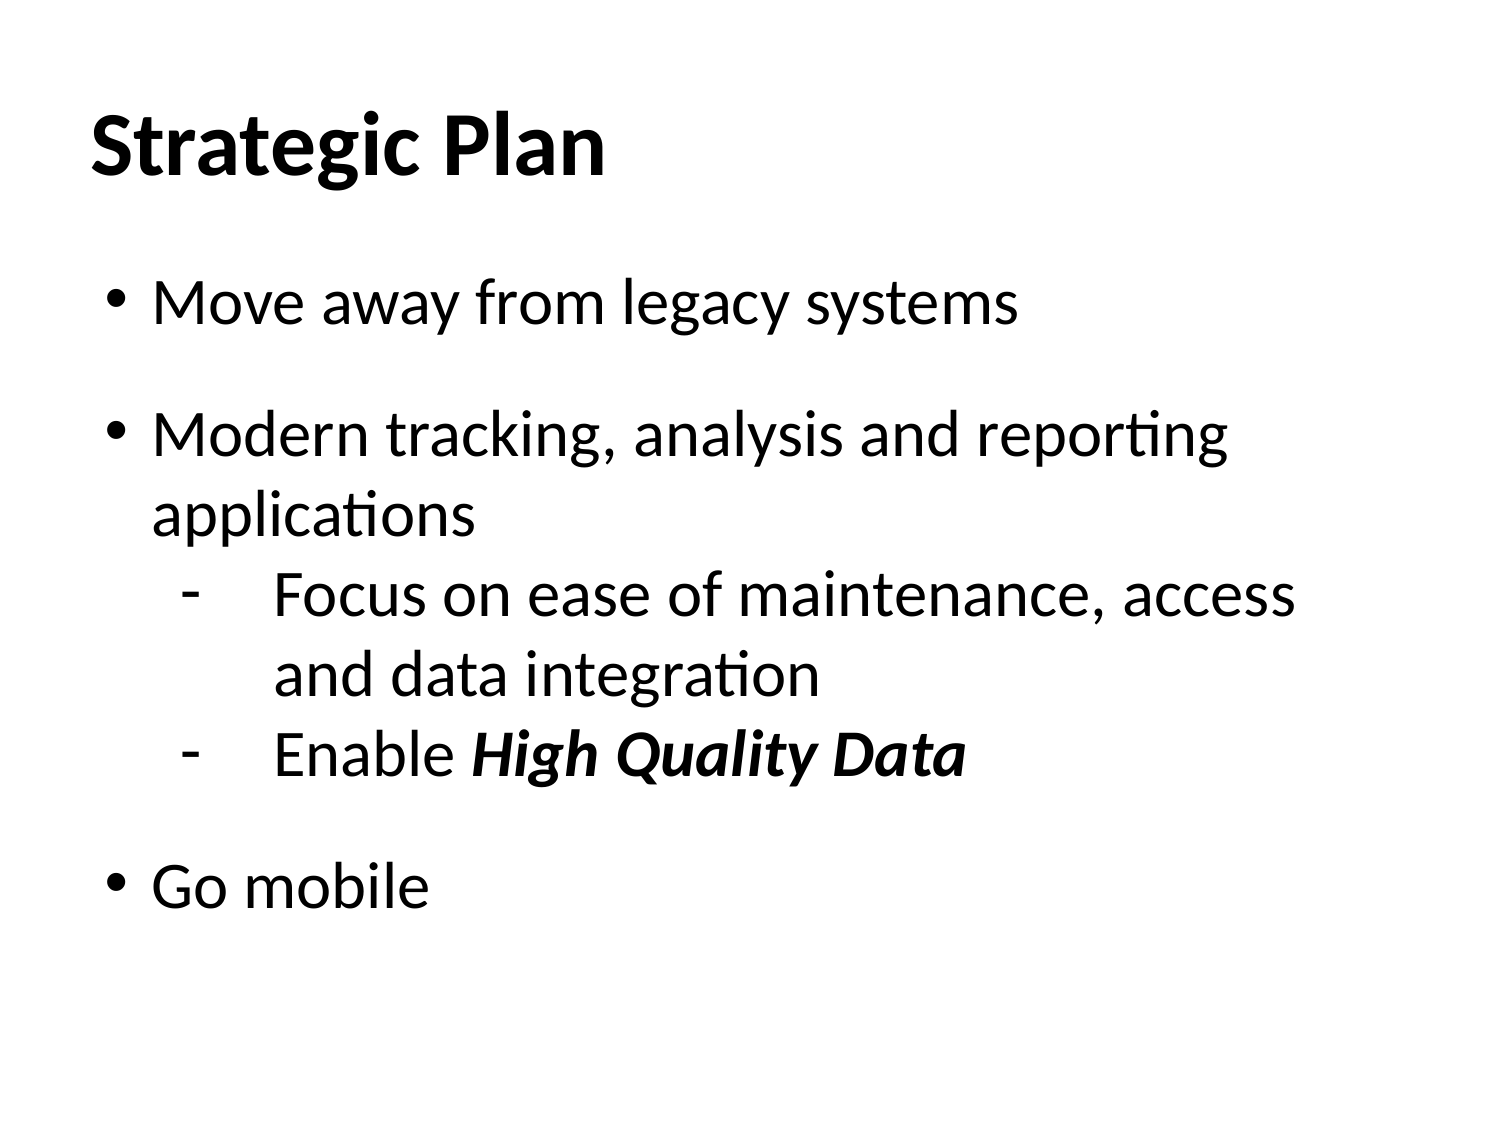

# Strategic Plan
Move away from legacy systems
Modern tracking, analysis and reporting applications
Focus on ease of maintenance, access and data integration
Enable High Quality Data
Go mobile